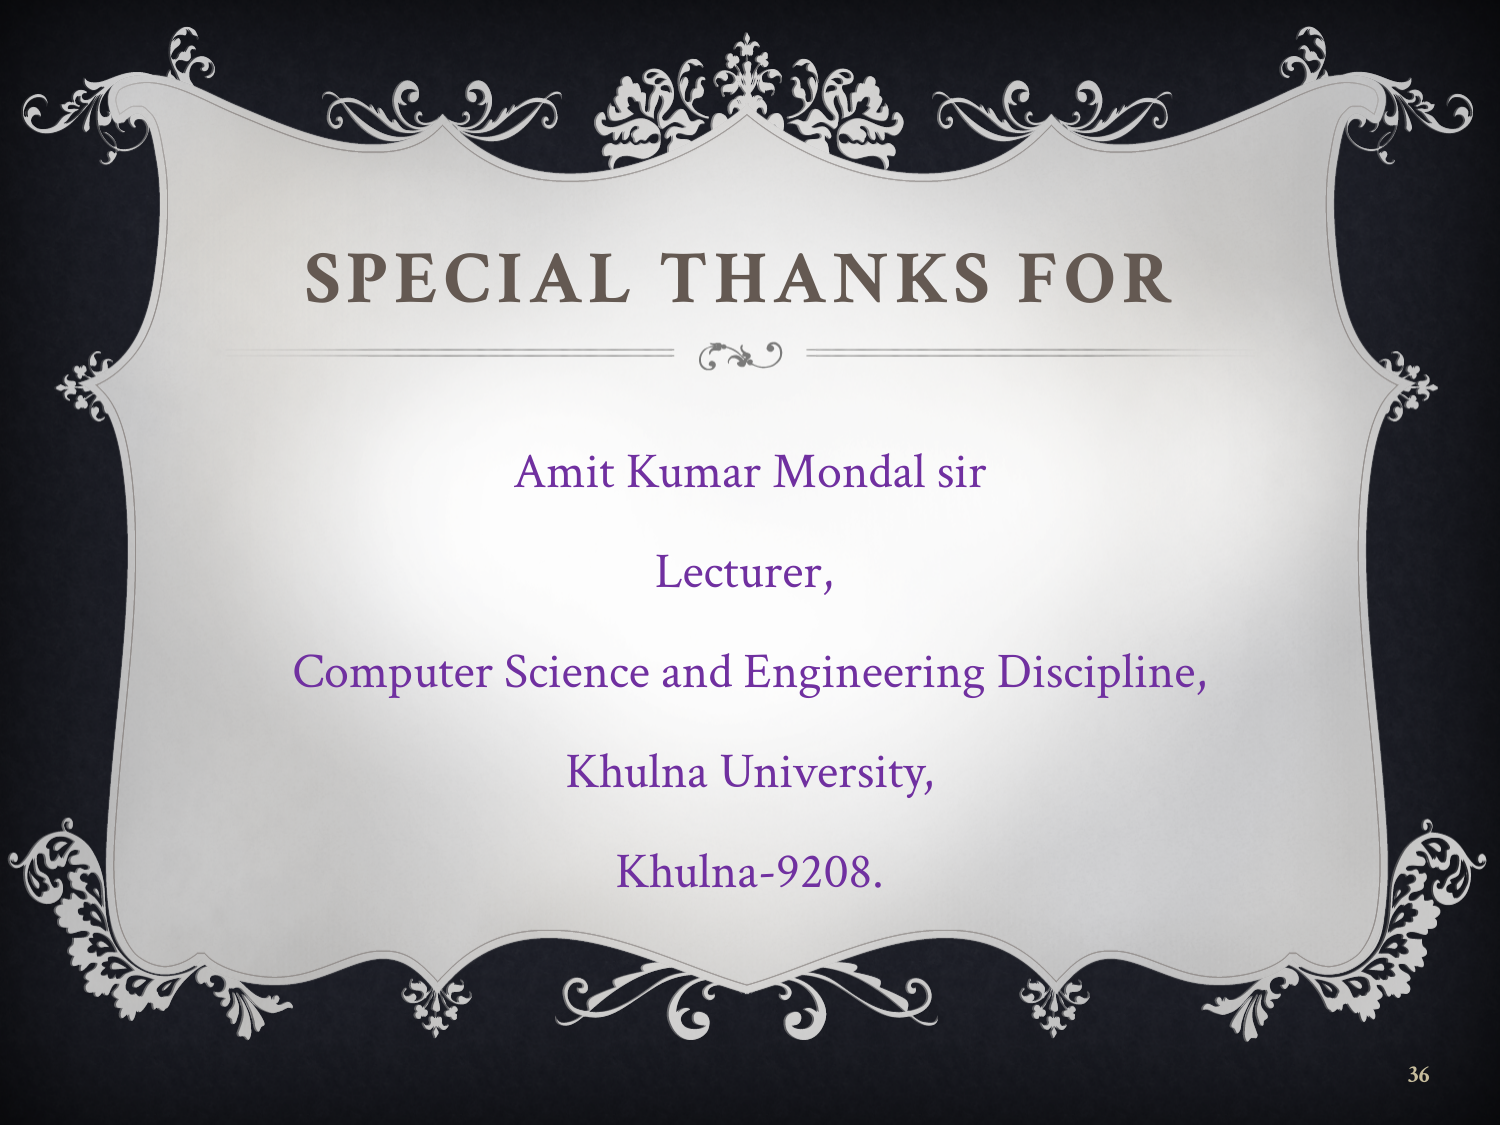

# Special Thanks for
Amit Kumar Mondal sir
Lecturer,
Computer Science and Engineering Discipline,
Khulna University,
Khulna-9208.

36